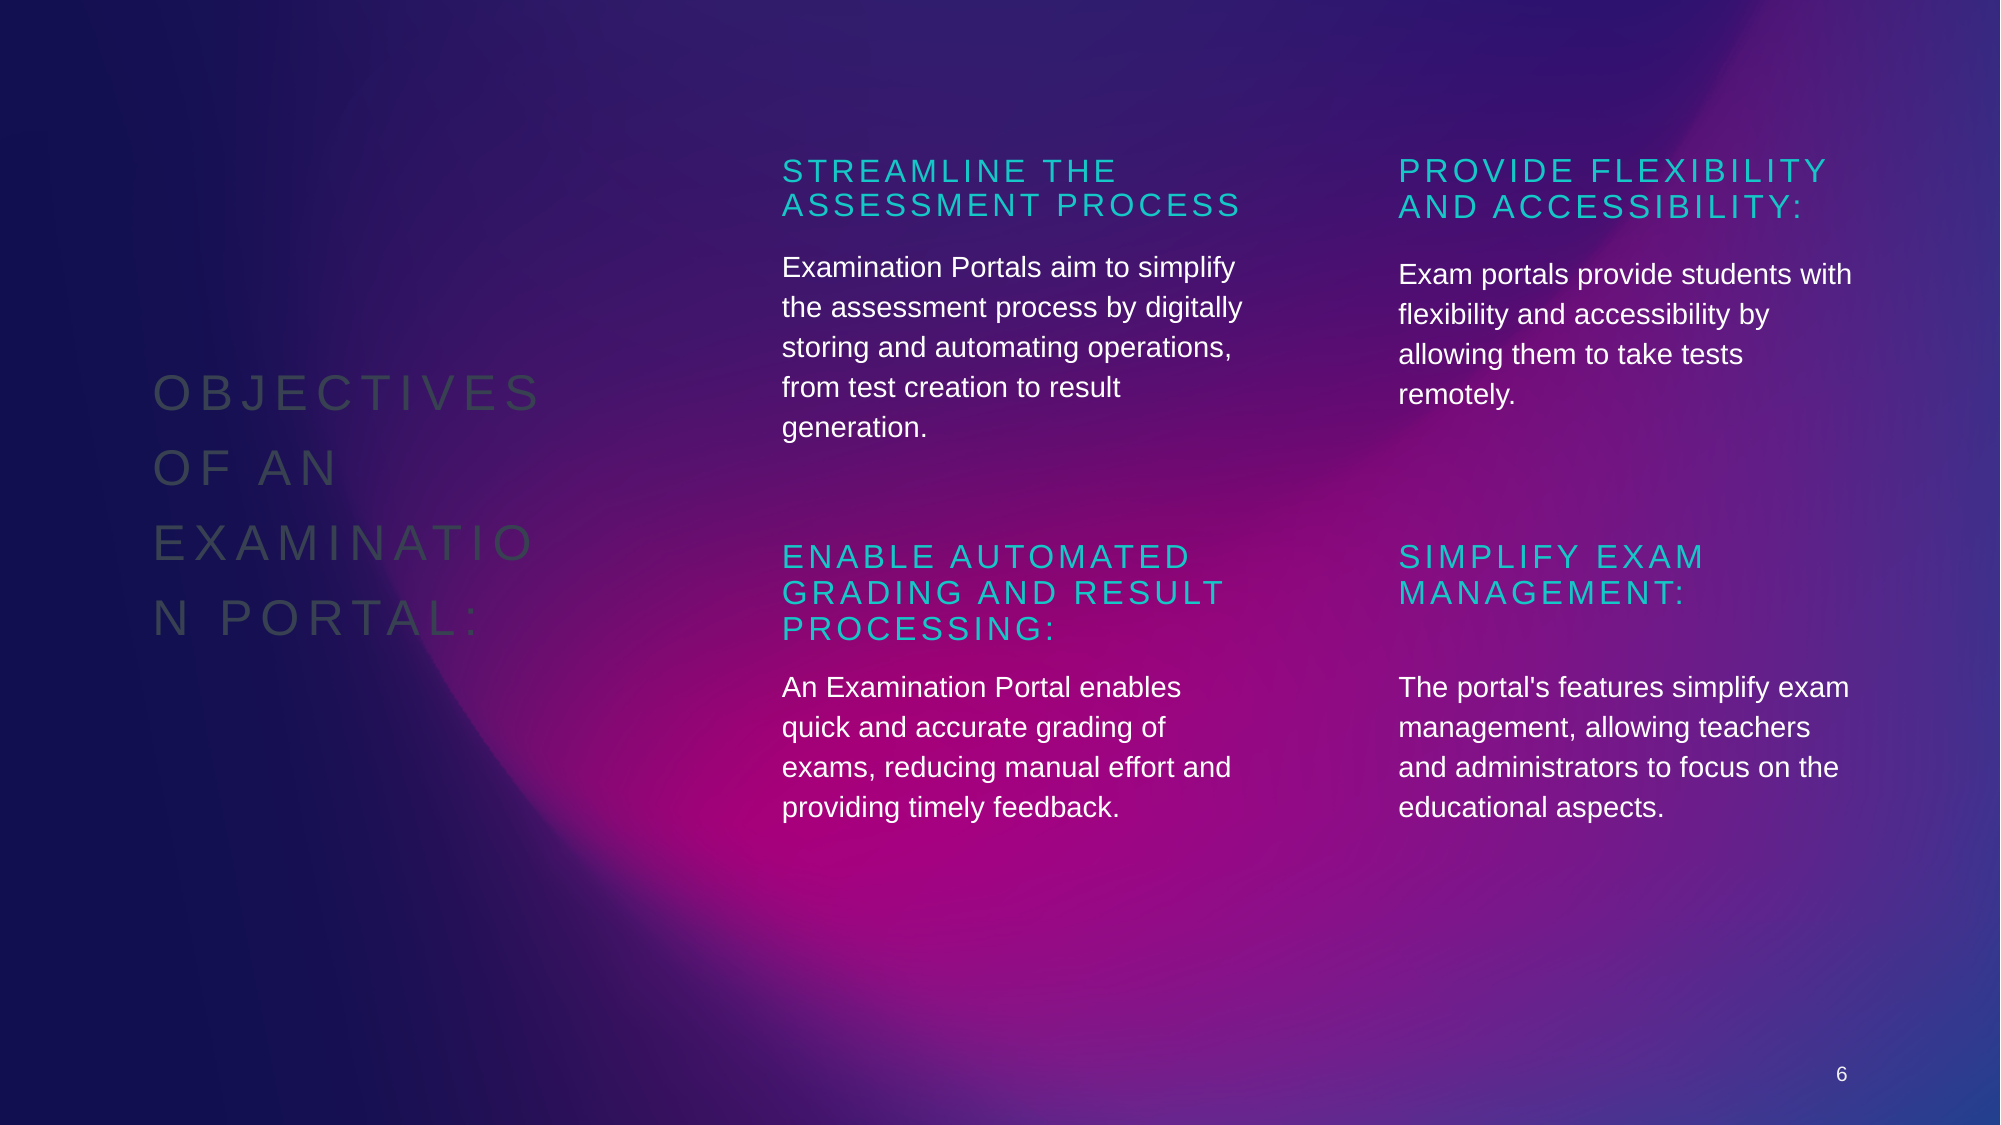

Provide Flexibility and Accessibility:
Streamline the Assessment Process
Examination Portals aim to simplify the assessment process by digitally storing and automating operations, from test creation to result generation.
Exam portals provide students with flexibility and accessibility by allowing them to take tests remotely.
# Objectives of an Examination Portal:
Simplify Exam Management:
Enable Automated Grading and Result Processing:
The portal's features simplify exam management, allowing teachers and administrators to focus on the educational aspects.
An Examination Portal enables quick and accurate grading of exams, reducing manual effort and providing timely feedback.
6